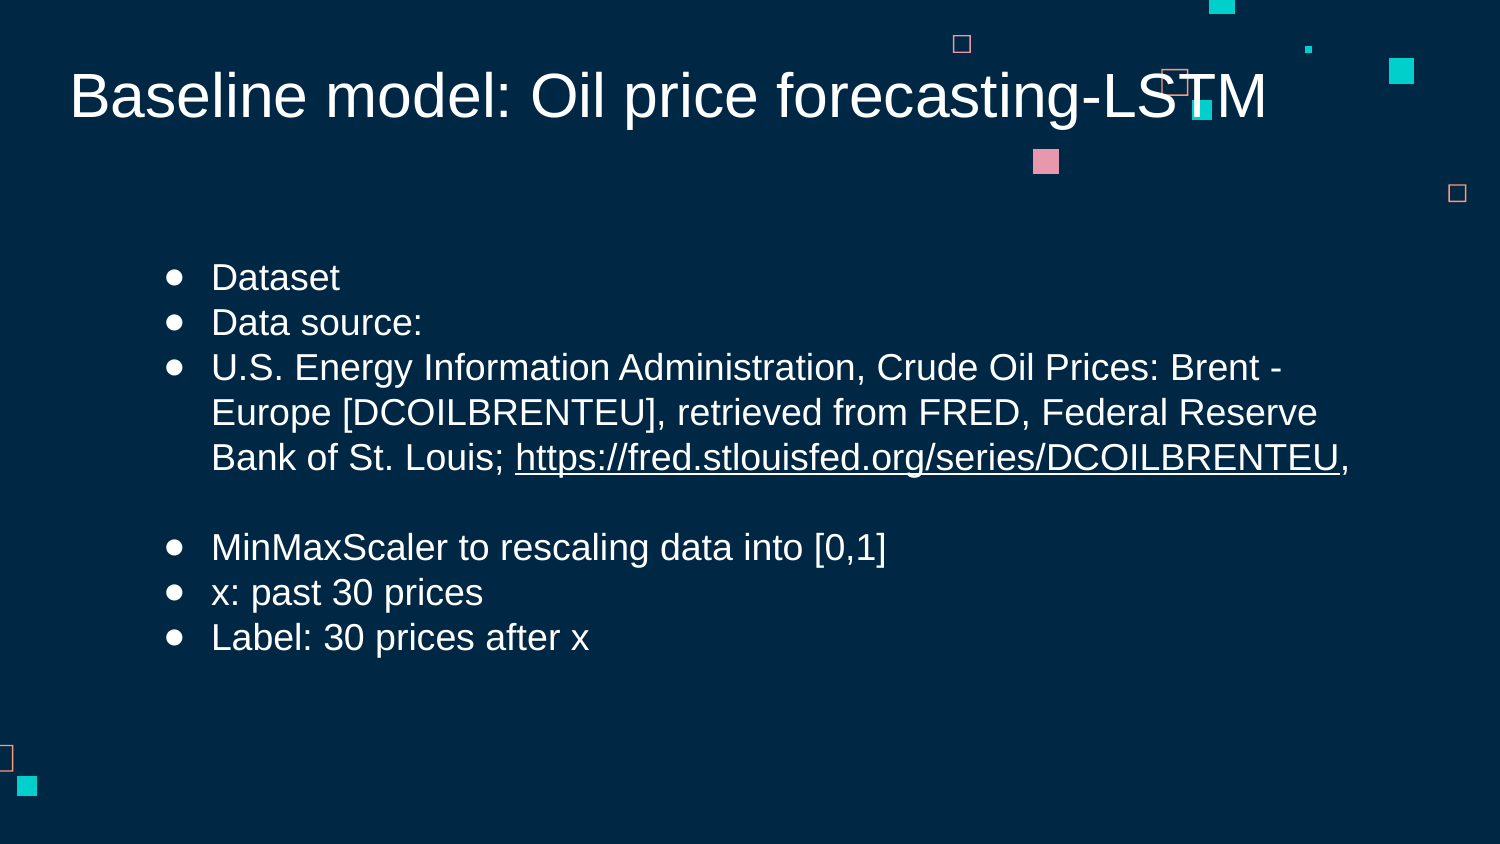

Baseline model: Oil price forecasting-LSTM
Dataset
Data source:
U.S. Energy Information Administration, Crude Oil Prices: Brent - Europe [DCOILBRENTEU], retrieved from FRED, Federal Reserve Bank of St. Louis; https://fred.stlouisfed.org/series/DCOILBRENTEU,

MinMaxScaler to rescaling data into [0,1]
x: past 30 prices
Label: 30 prices after x